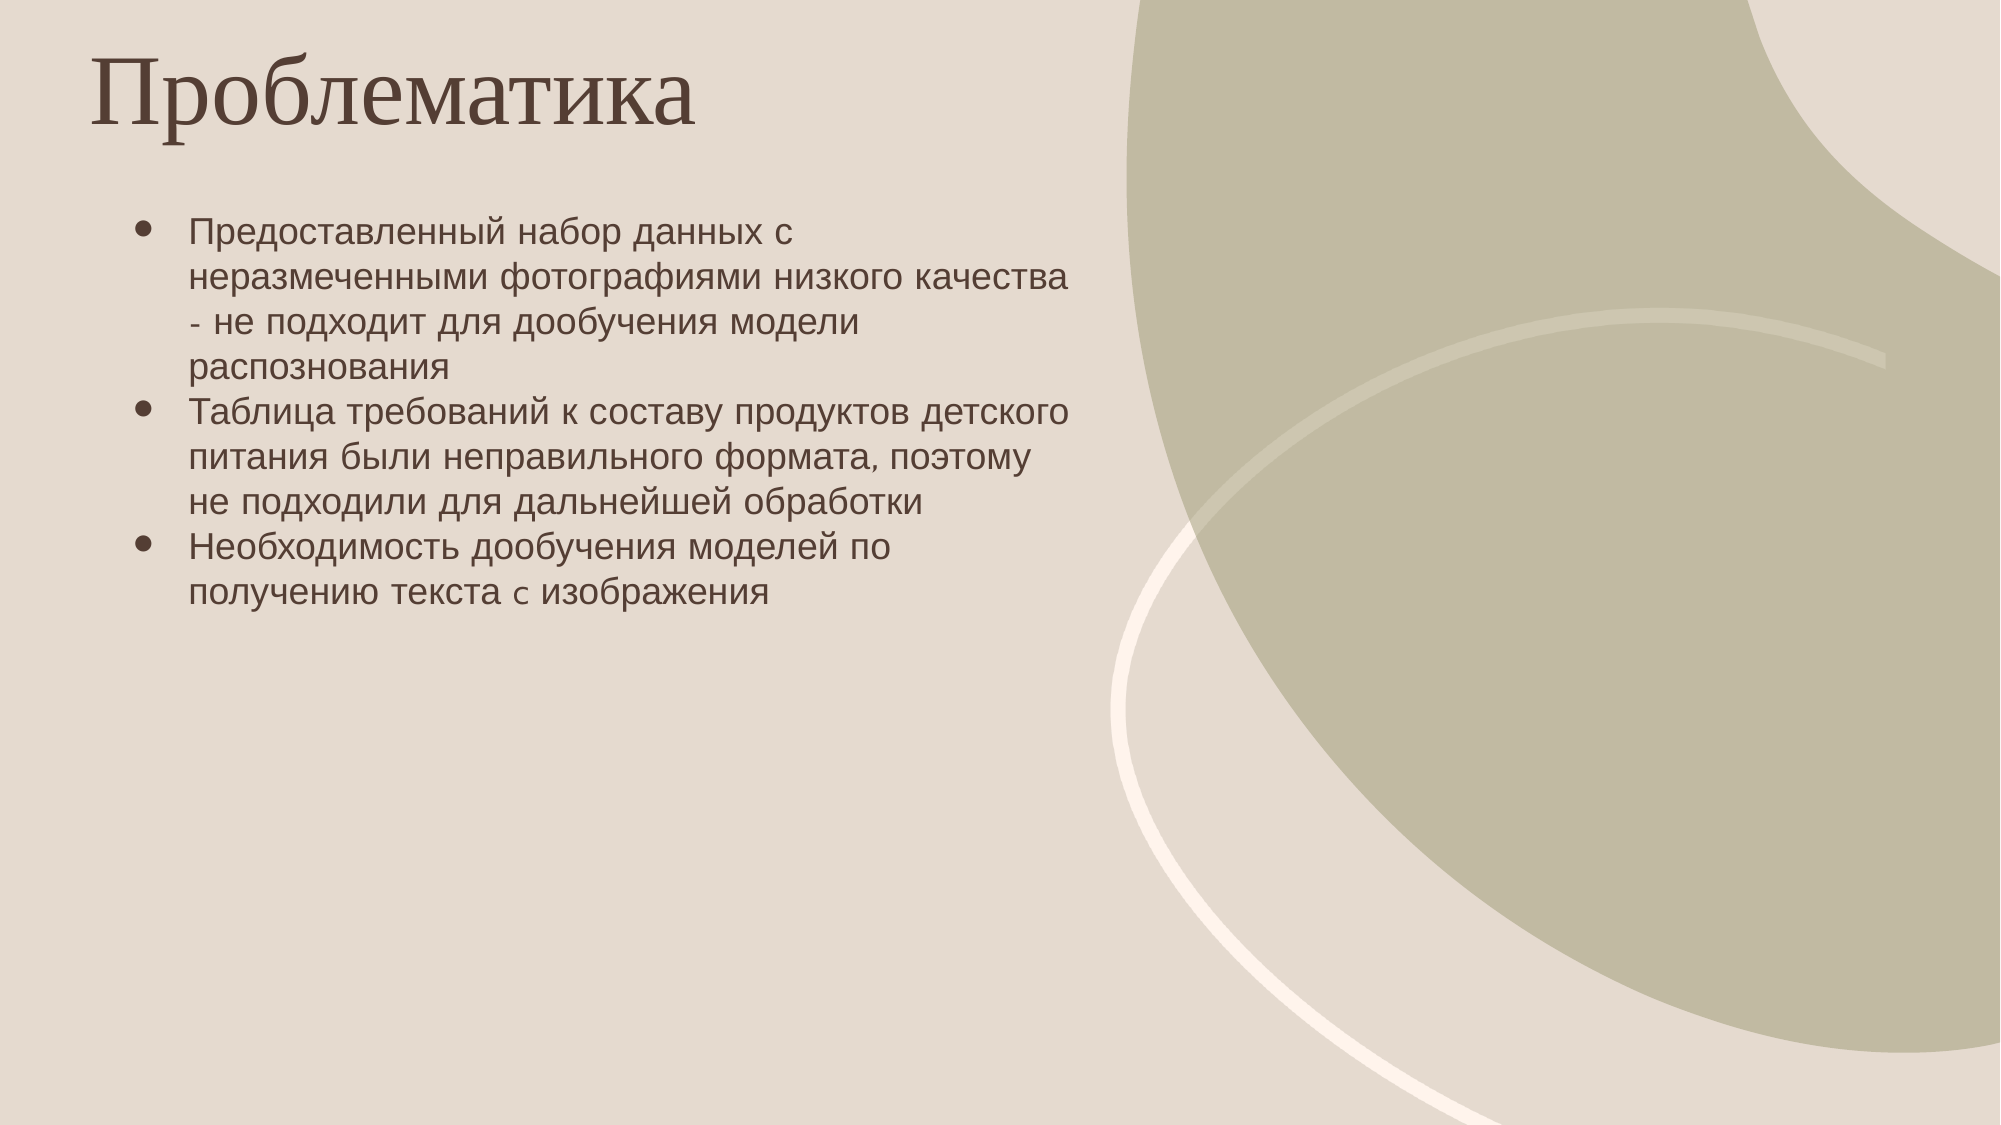

# Проблематика
Предоставленный набор данных с неразмеченными фотографиями низкого качества - не подходит для дообучения модели распознования
Таблица требований к составу продуктов детского питания были неправильного формата, поэтому не подходили для дальнейшей обработки
Необходимость дообучения моделей по получению текста c изображения